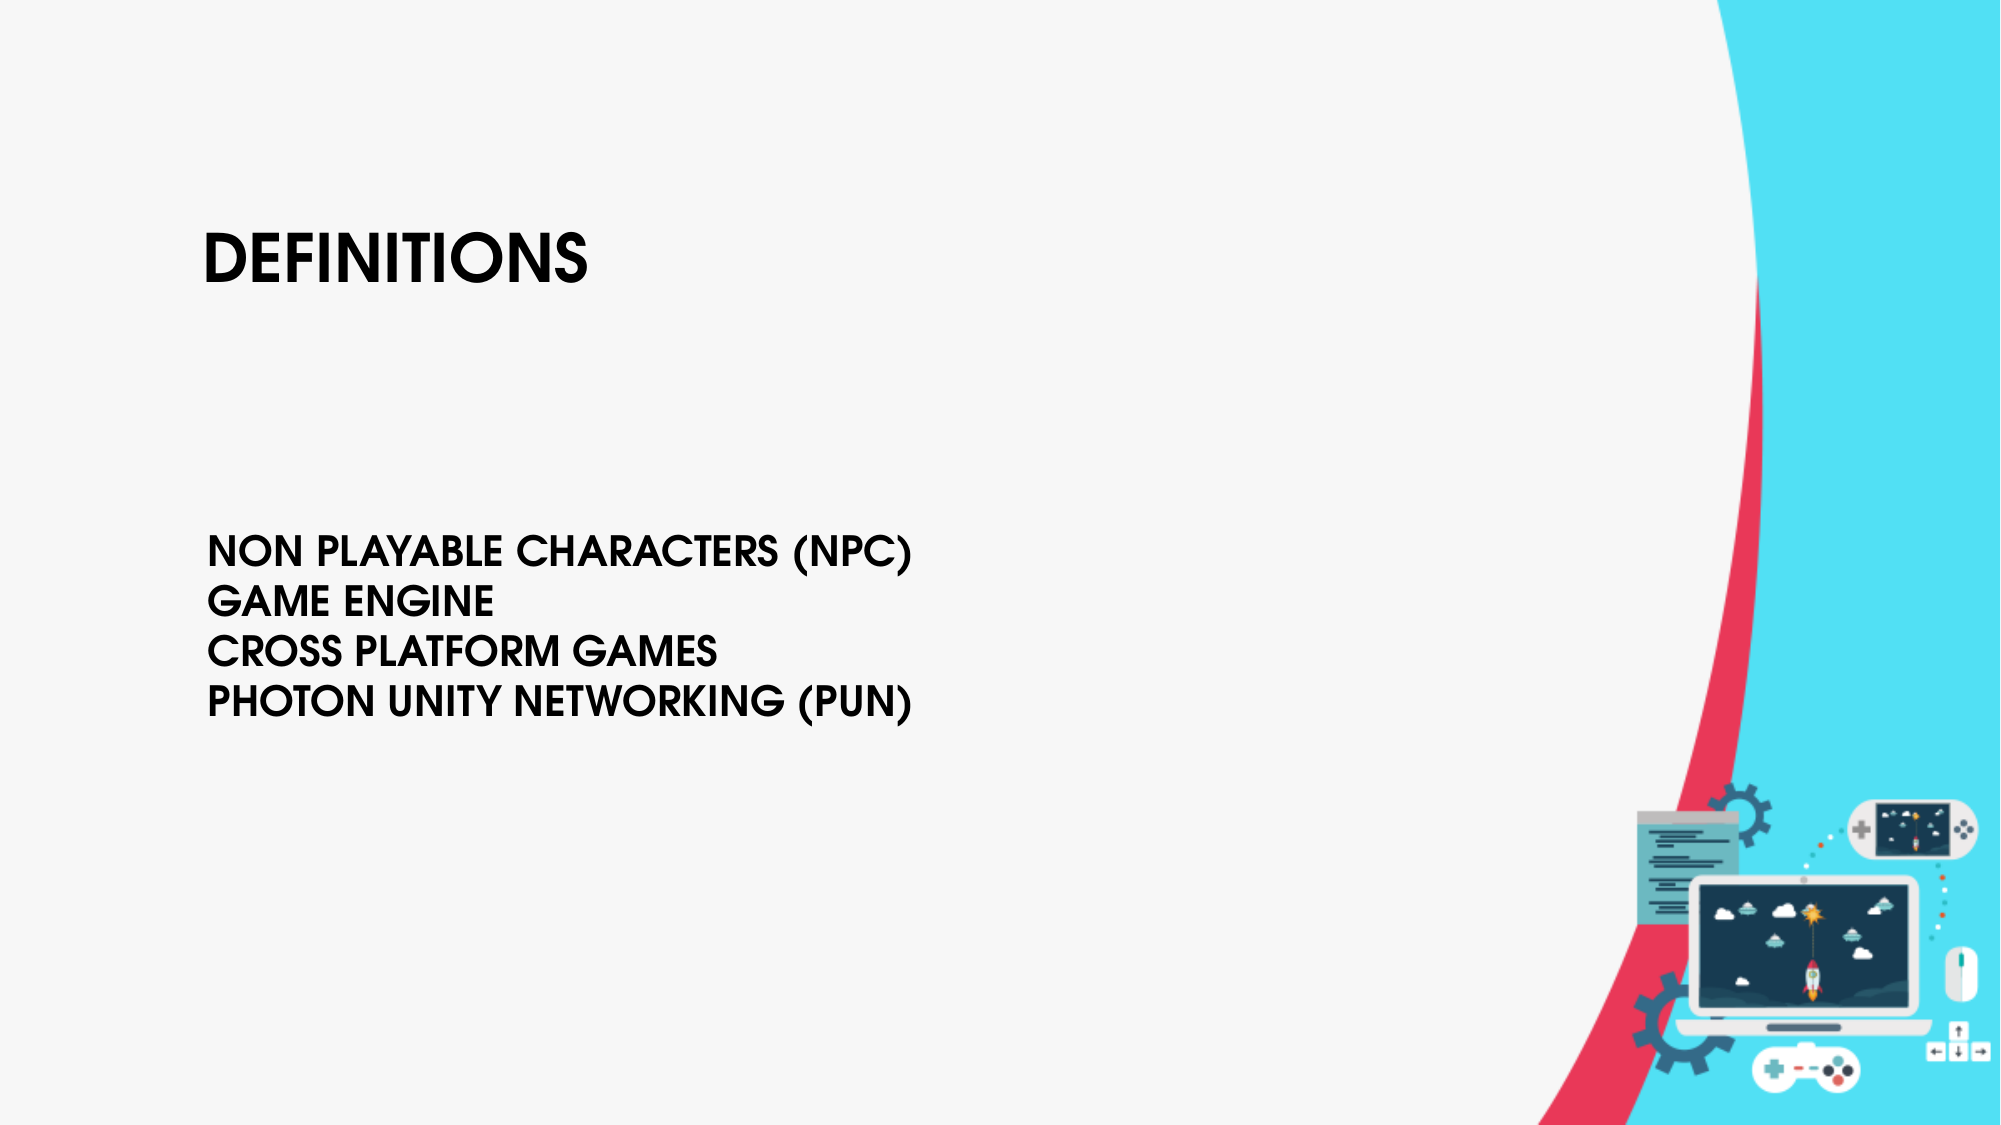

# DEFINITIONS
NON PLAYABLE CHARACTERS (NPC)
GAME ENGINE
CROSS PLATFORM GAMES
PHOTON UNITY NETWORKING (PUN)